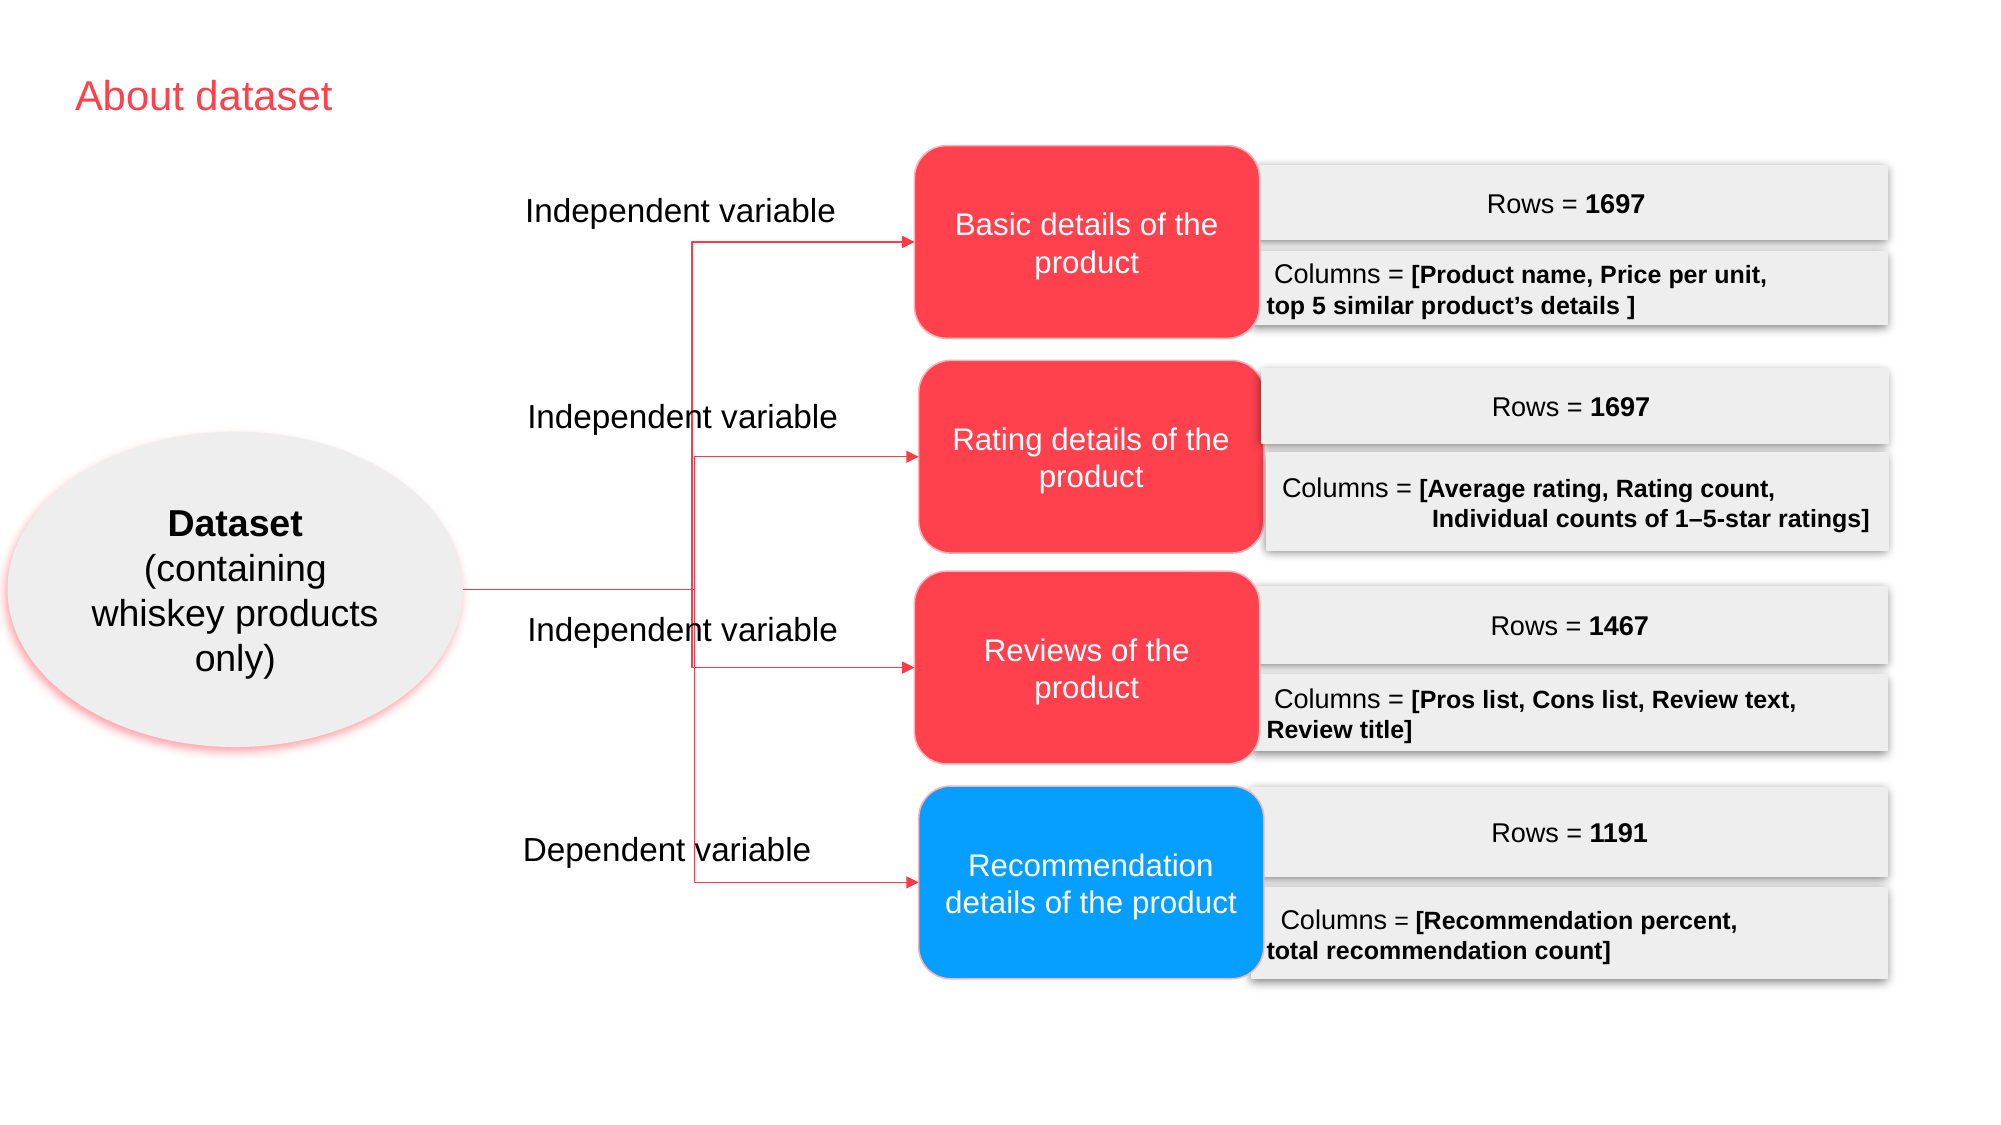

# About dataset
Basic details of the product
Rows = 1697
Independent variable
 Columns = [Product name, Price per unit, 	top 5 similar product’s details ]
Rating details of the product
Rows = 1697
Independent variable
Dataset
(containing whiskey products only)
Columns = [Average rating, Rating count,    	Individual counts of 1–5-star ratings]
Reviews of the product
Rows = 1467
Independent variable
 Columns = [Pros list, Cons list, Review text, 	Review title]
Recommendation details of the product
Rows = 1191
Dependent variable
  Columns = [Recommendation percent, 	total recommendation count]